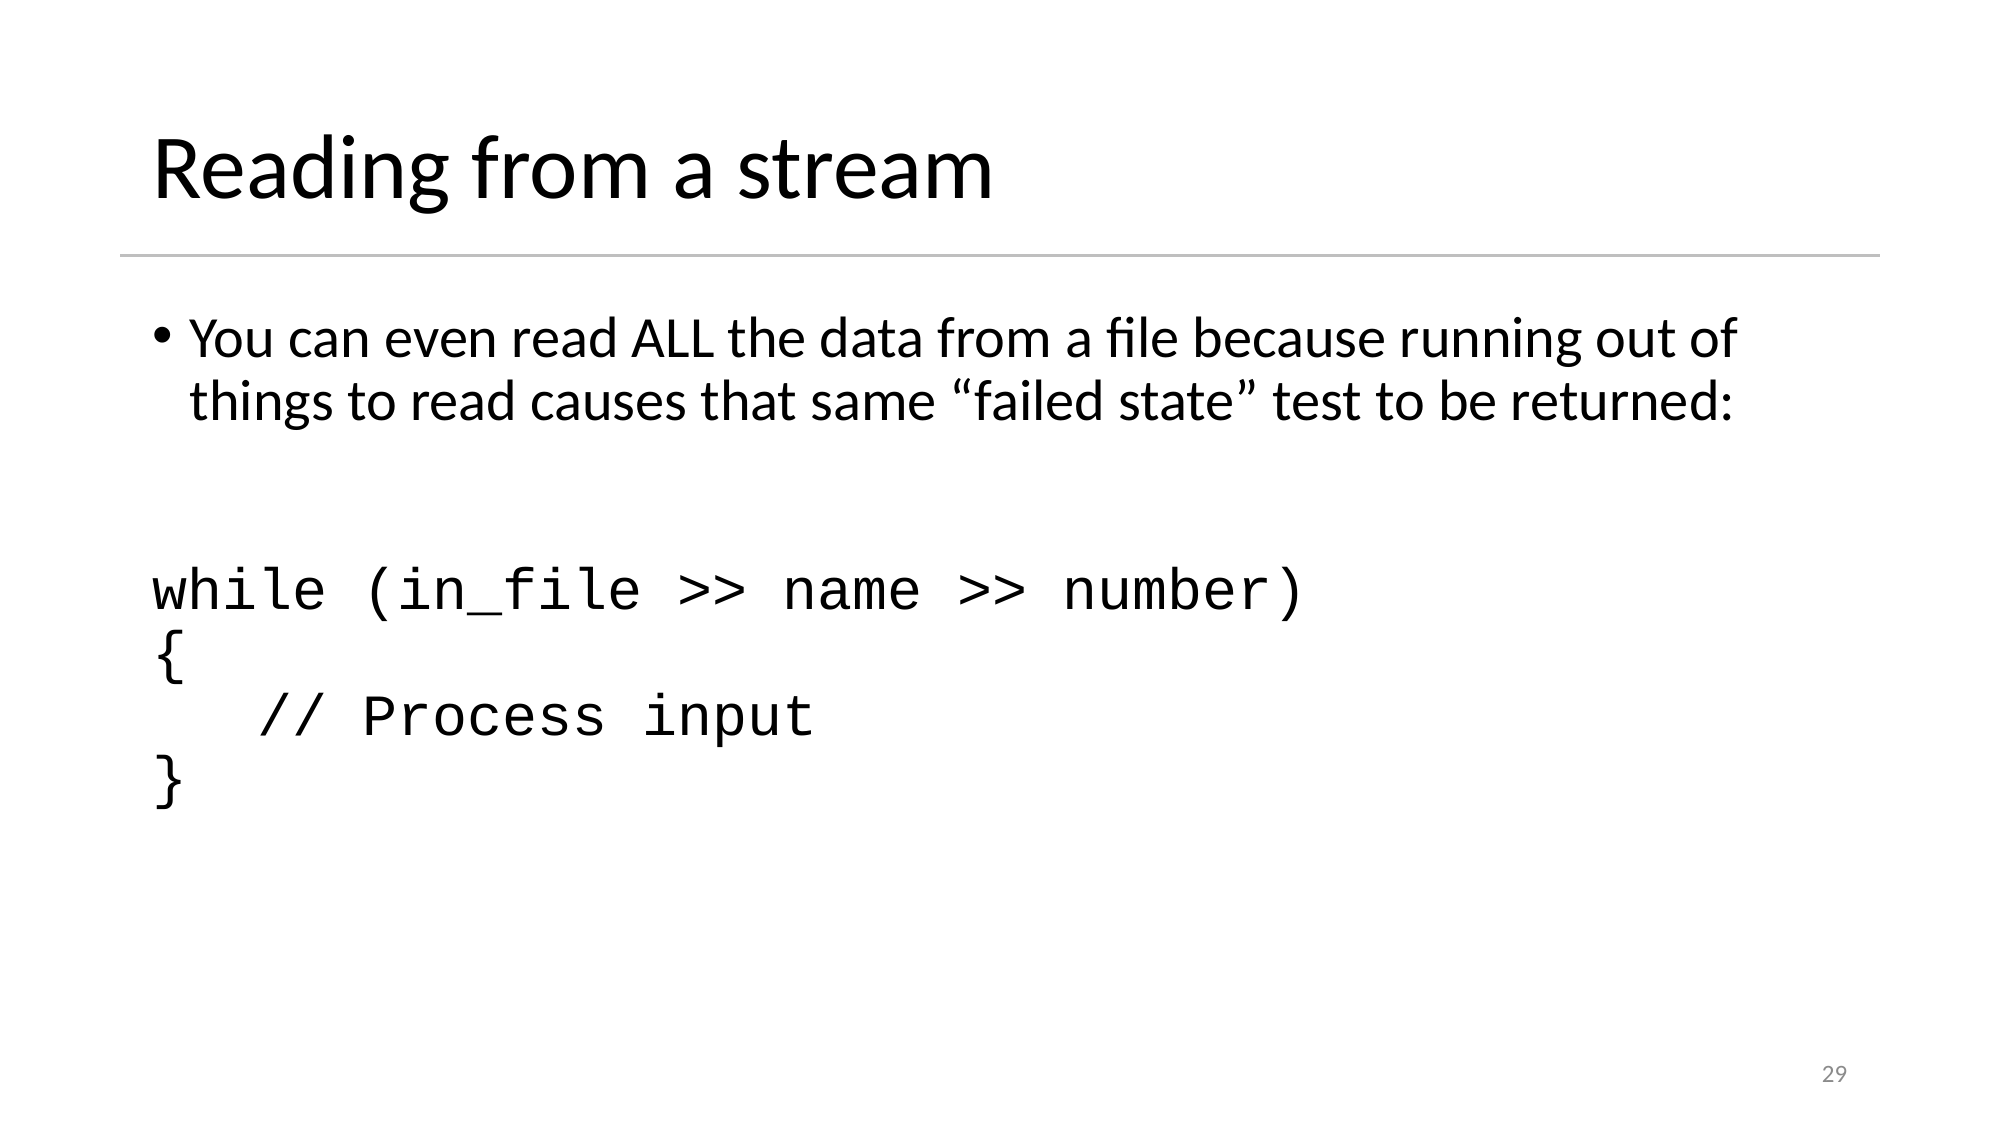

# Reading from a stream
You can even read ALL the data from a file because running out of things to read causes that same “failed state” test to be returned:

while (in_file >> name >> number)
{
   // Process input
}

29